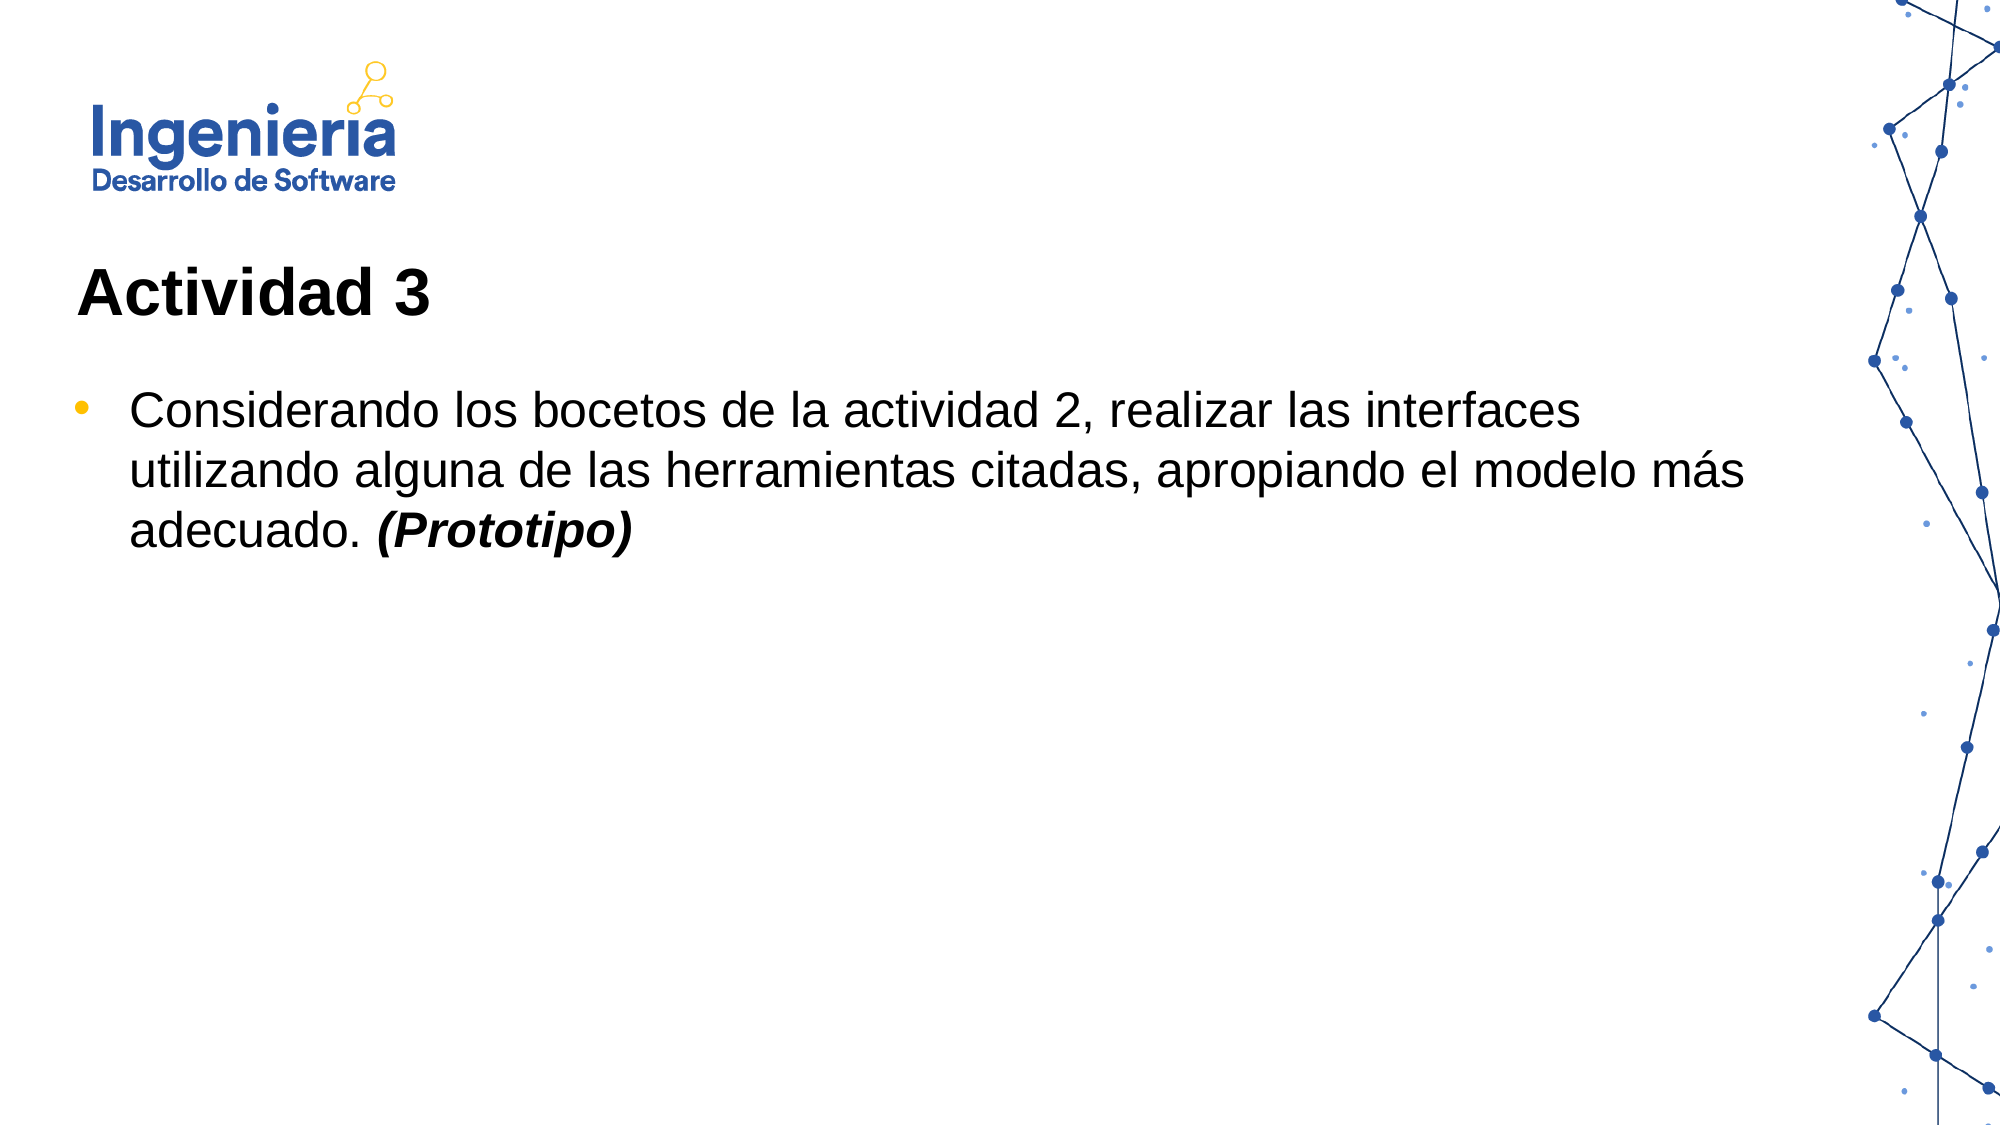

Actividad 3
Considerando los bocetos de la actividad 2, realizar las interfaces utilizando alguna de las herramientas citadas, apropiando el modelo más adecuado. (Prototipo)